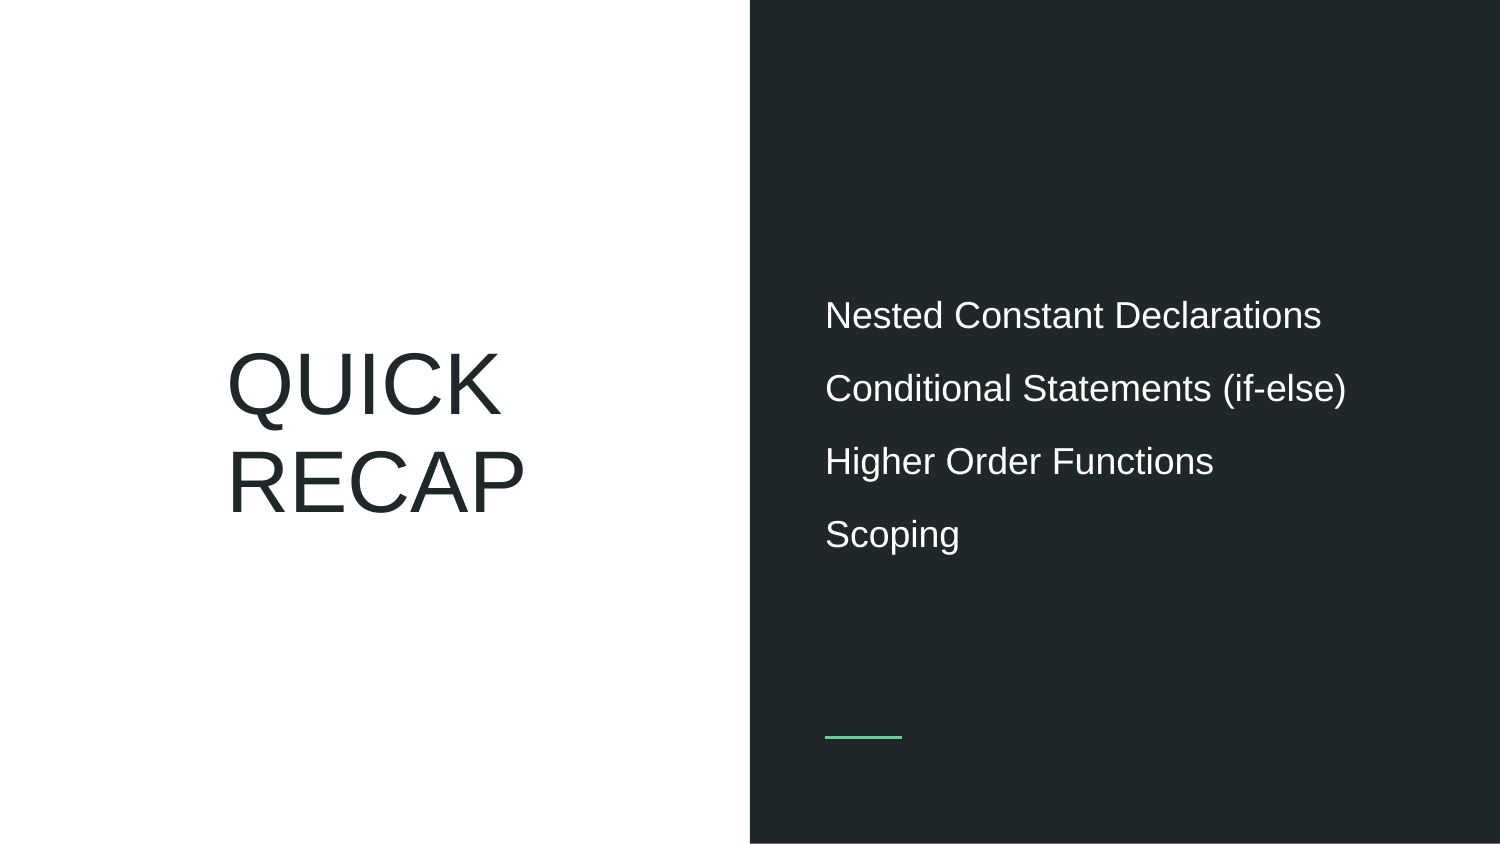

Nested Constant Declarations
Conditional Statements (if-else)
Higher Order Functions
Scoping
# QUICK
RECAP